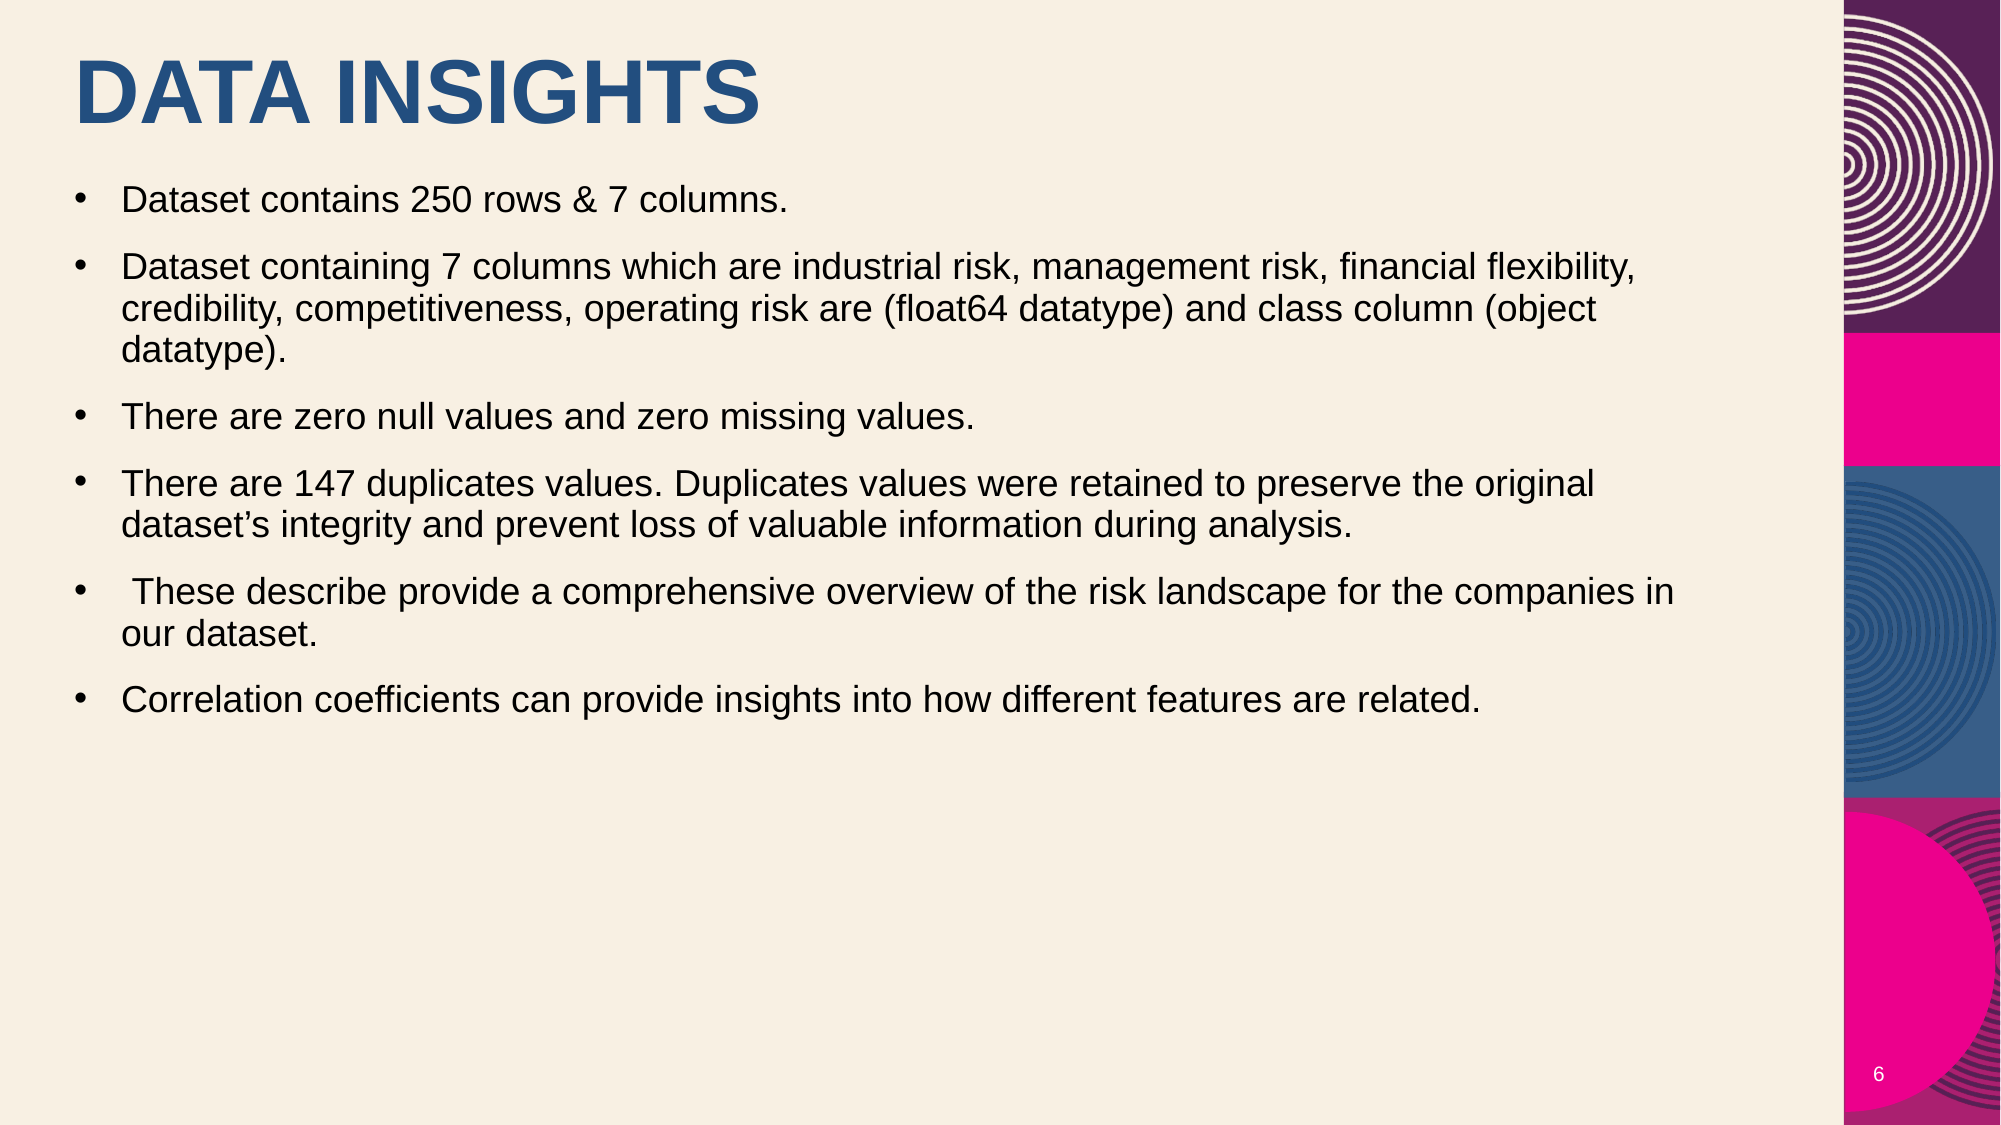

# Data insights
Dataset contains 250 rows & 7 columns.
Dataset containing 7 columns which are industrial risk, management risk, financial flexibility, credibility, competitiveness, operating risk are (float64 datatype) and class column (object datatype).
There are zero null values and zero missing values.
There are 147 duplicates values. Duplicates values were retained to preserve the original dataset’s integrity and prevent loss of valuable information during analysis.
 These describe provide a comprehensive overview of the risk landscape for the companies in our dataset.
Correlation coefficients can provide insights into how different features are related.
6